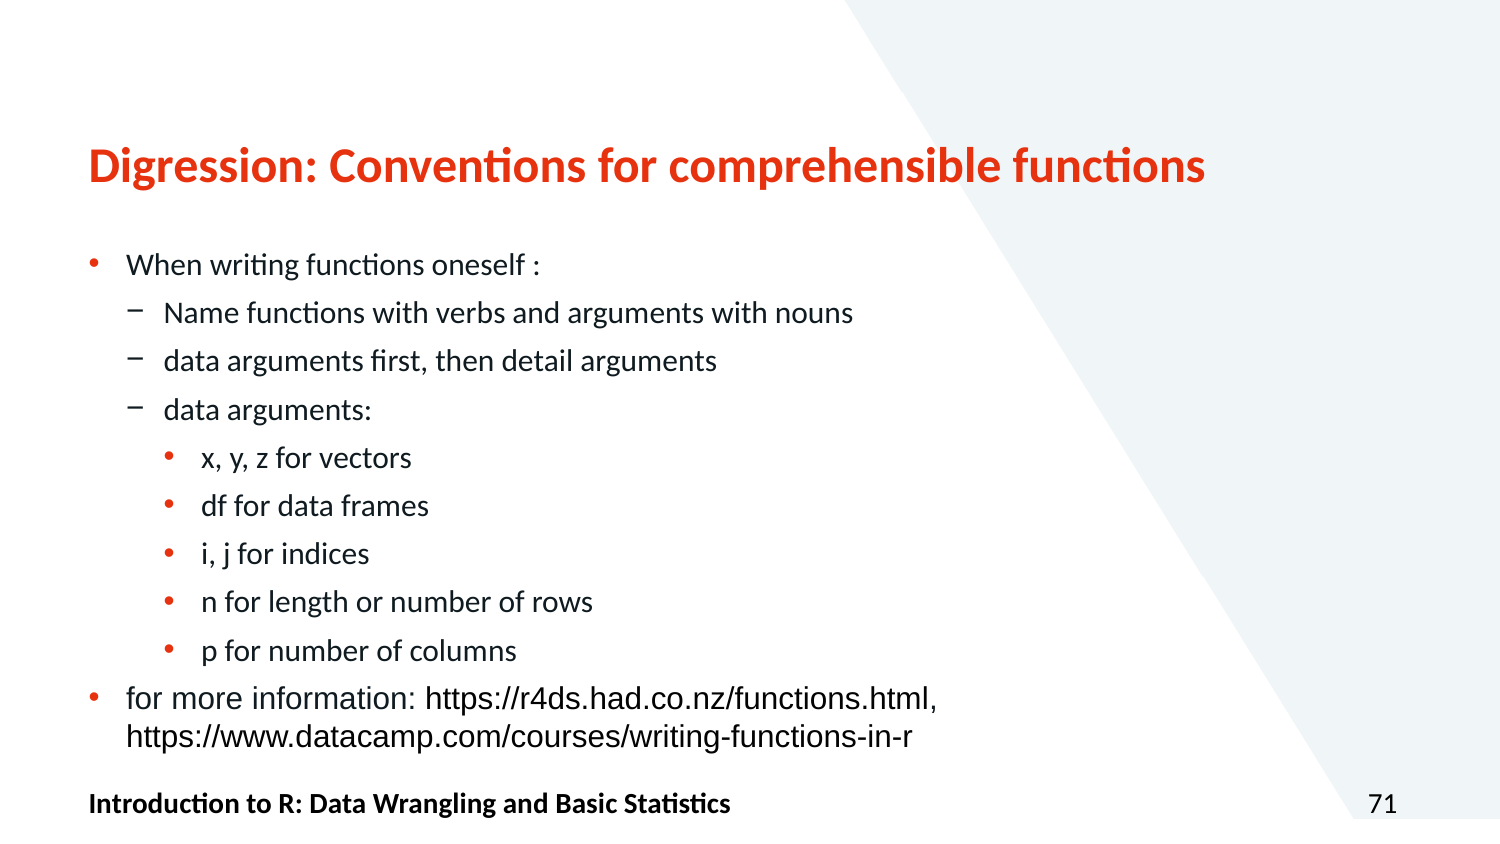

# Digression: Conventions for comprehensible functions
When writing functions oneself :
Name functions with verbs and arguments with nouns
data arguments first, then detail arguments
data arguments:
x, y, z for vectors
df for data frames
i, j for indices
n for length or number of rows
p for number of columns
for more information: https://r4ds.had.co.nz/functions.html, https://www.datacamp.com/courses/writing-functions-in-r
Introduction to R: Data Wrangling and Basic Statistics
71